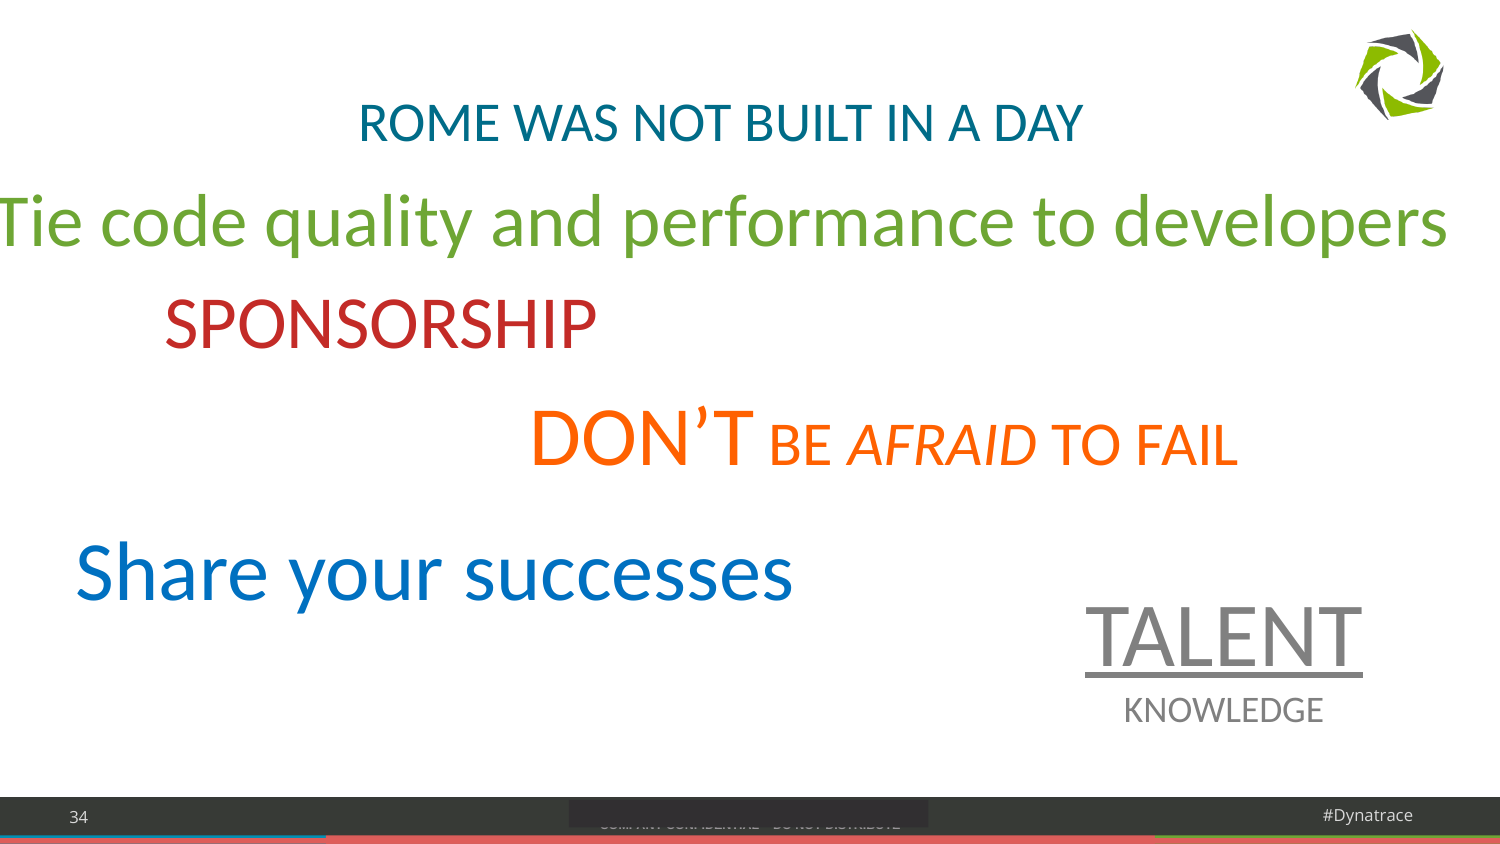

ROME WAS NOT BUILT IN A DAY
Tie code quality and performance to developers
SPONSORSHIP
DON’T BE AFRAID TO FAIL
Share your successes
TALENT
KNOWLEDGE